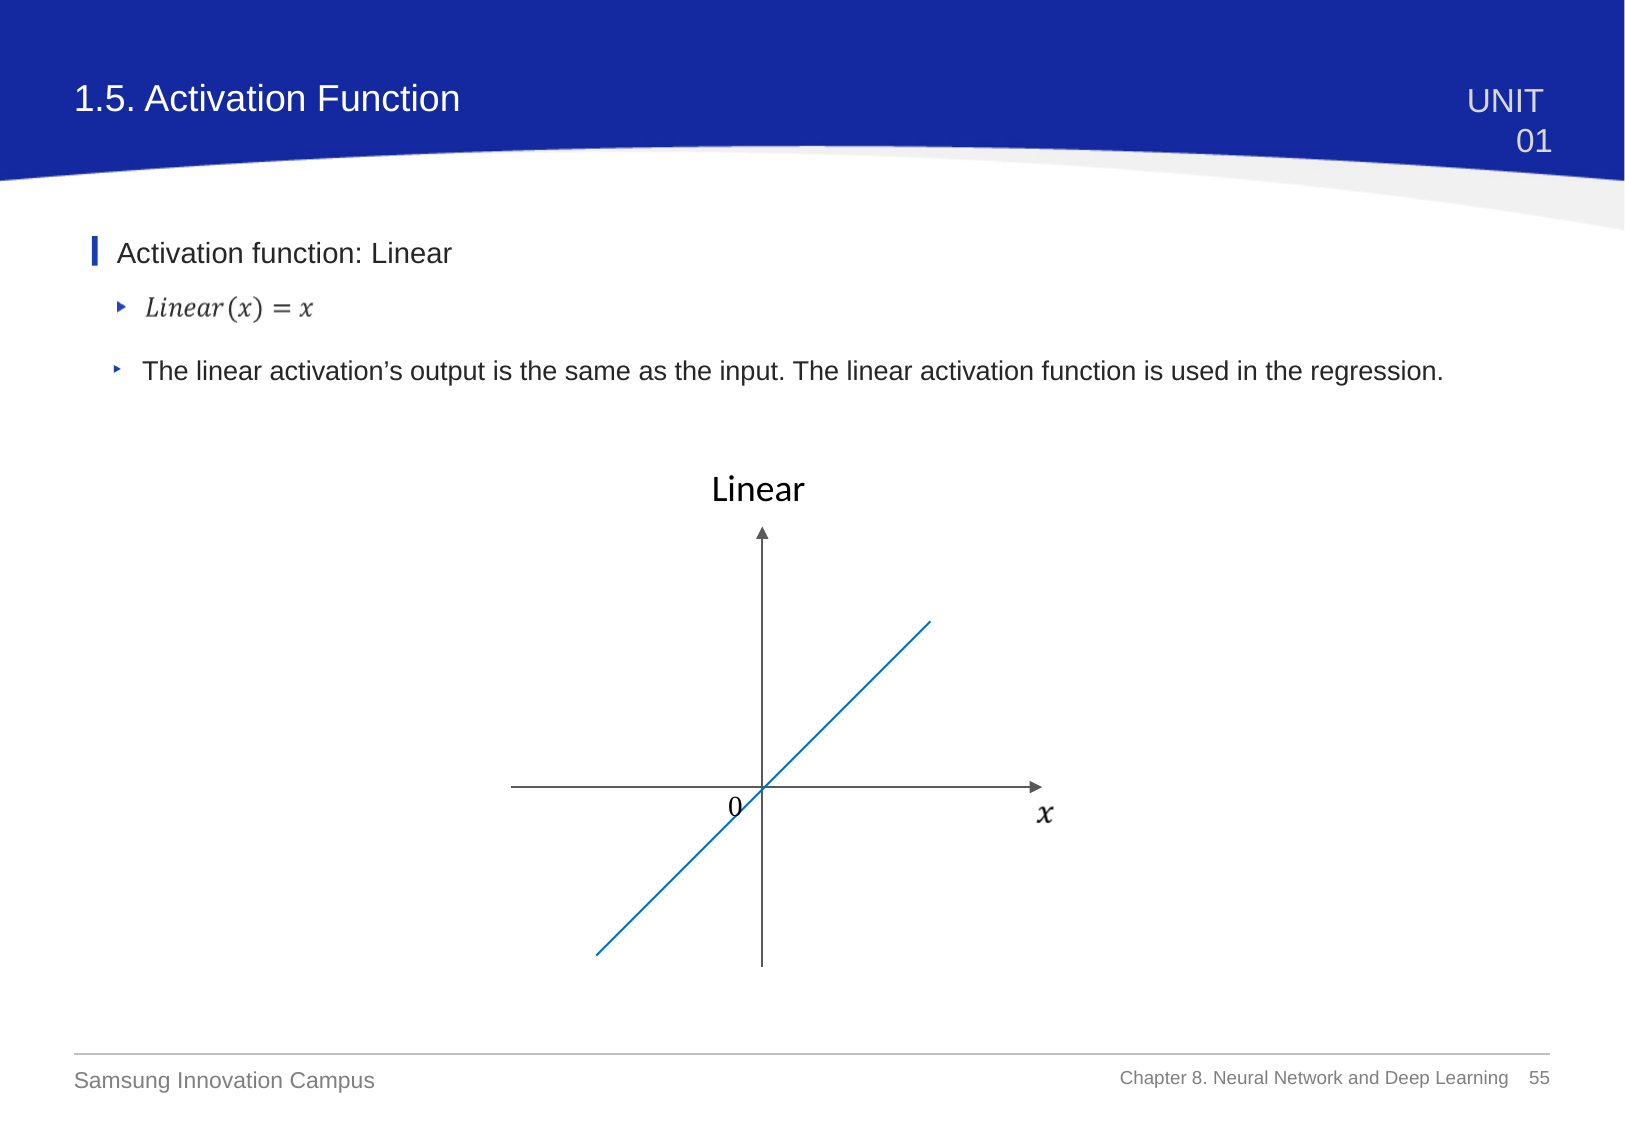

1.5. Activation Function
UNIT  01
Activation function: Linear

The linear activation’s output is the same as the input. The linear activation function is used in the regression.
Linear
0